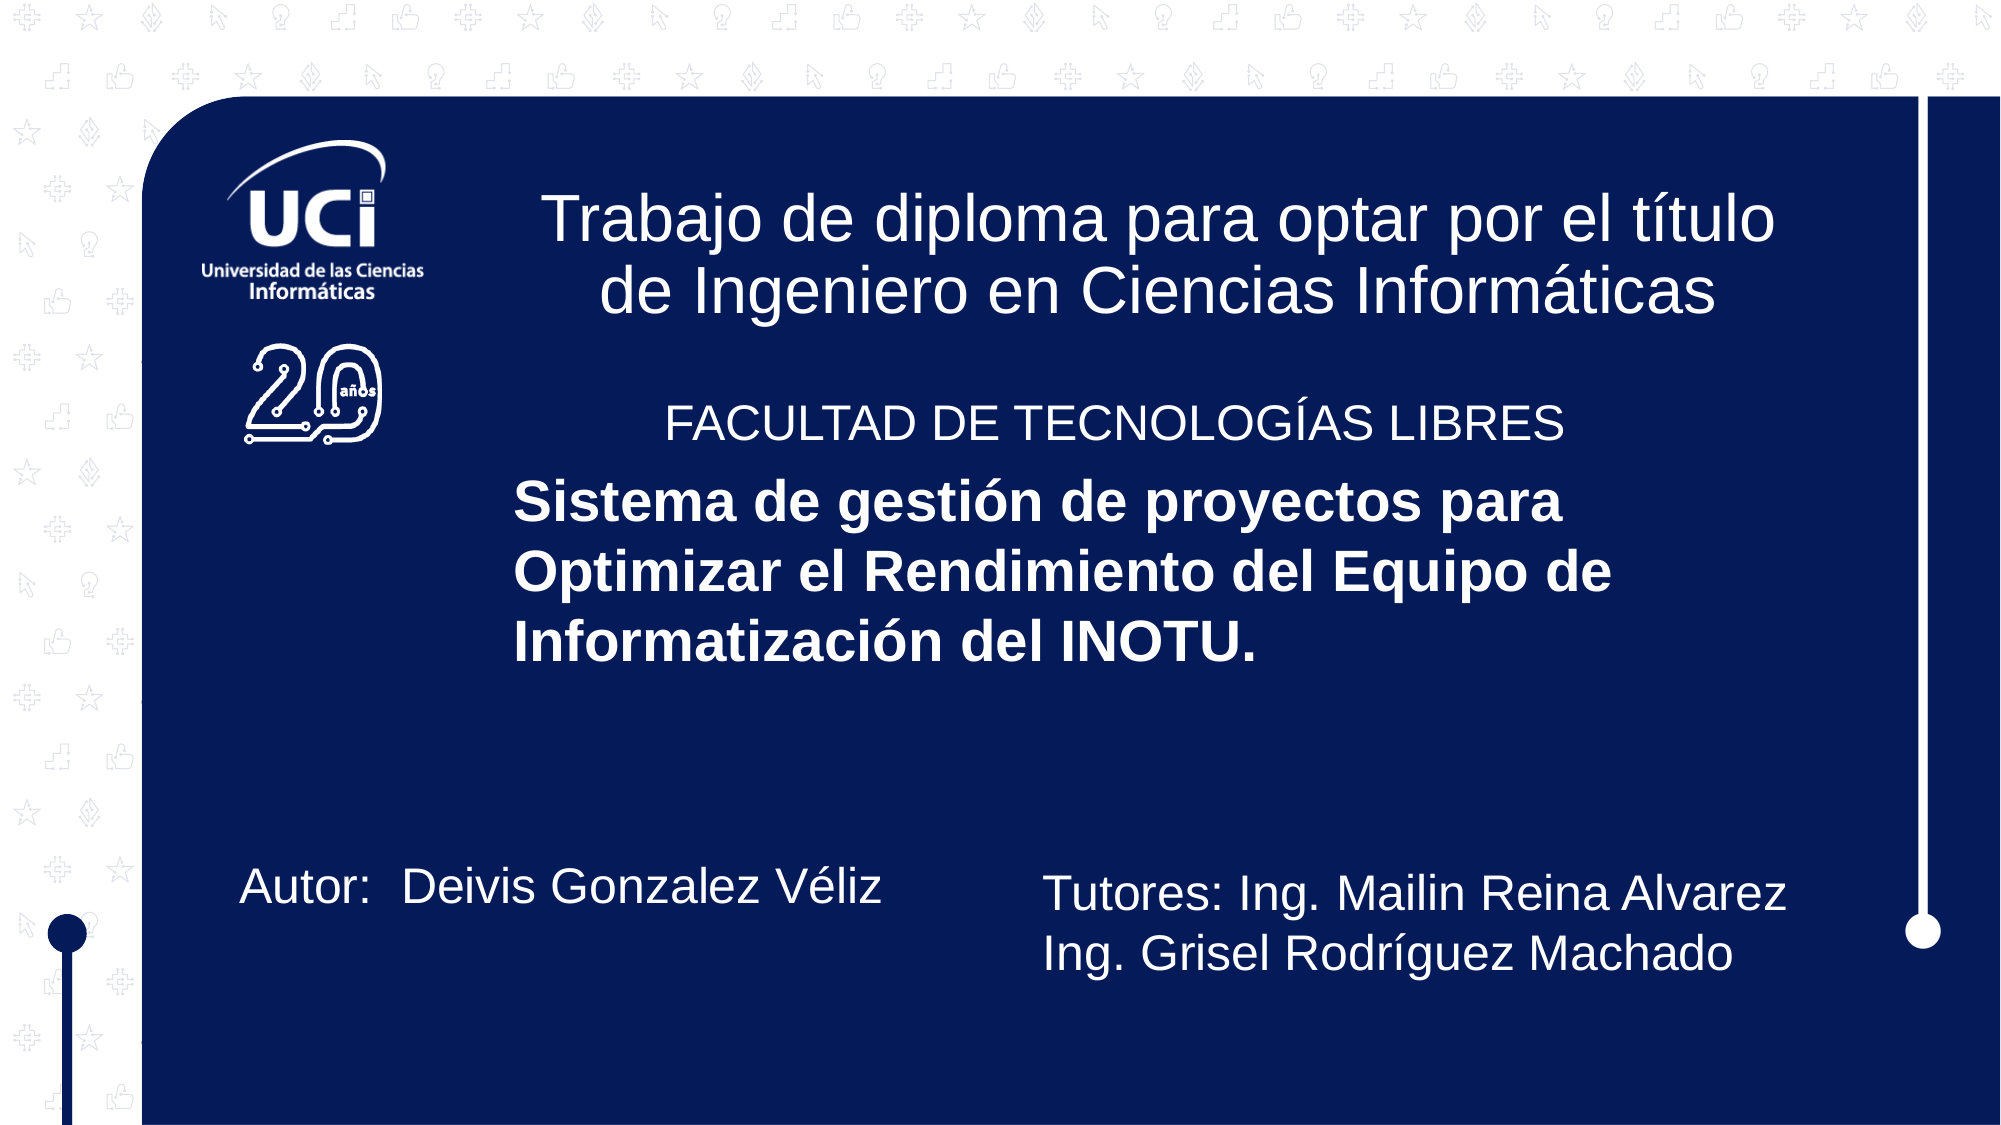

Trabajo de diploma para optar por el título de Ingeniero en Ciencias Informáticas
 FACULTAD DE TECNOLOGÍAS LIBRES
Sistema de gestión de proyectos para Optimizar el Rendimiento del Equipo de Informatización del INOTU.
Autor:  Deivis Gonzalez Véliz

Tutores: Ing. Mailin Reina Alvarez
Ing. Grisel Rodríguez Machado